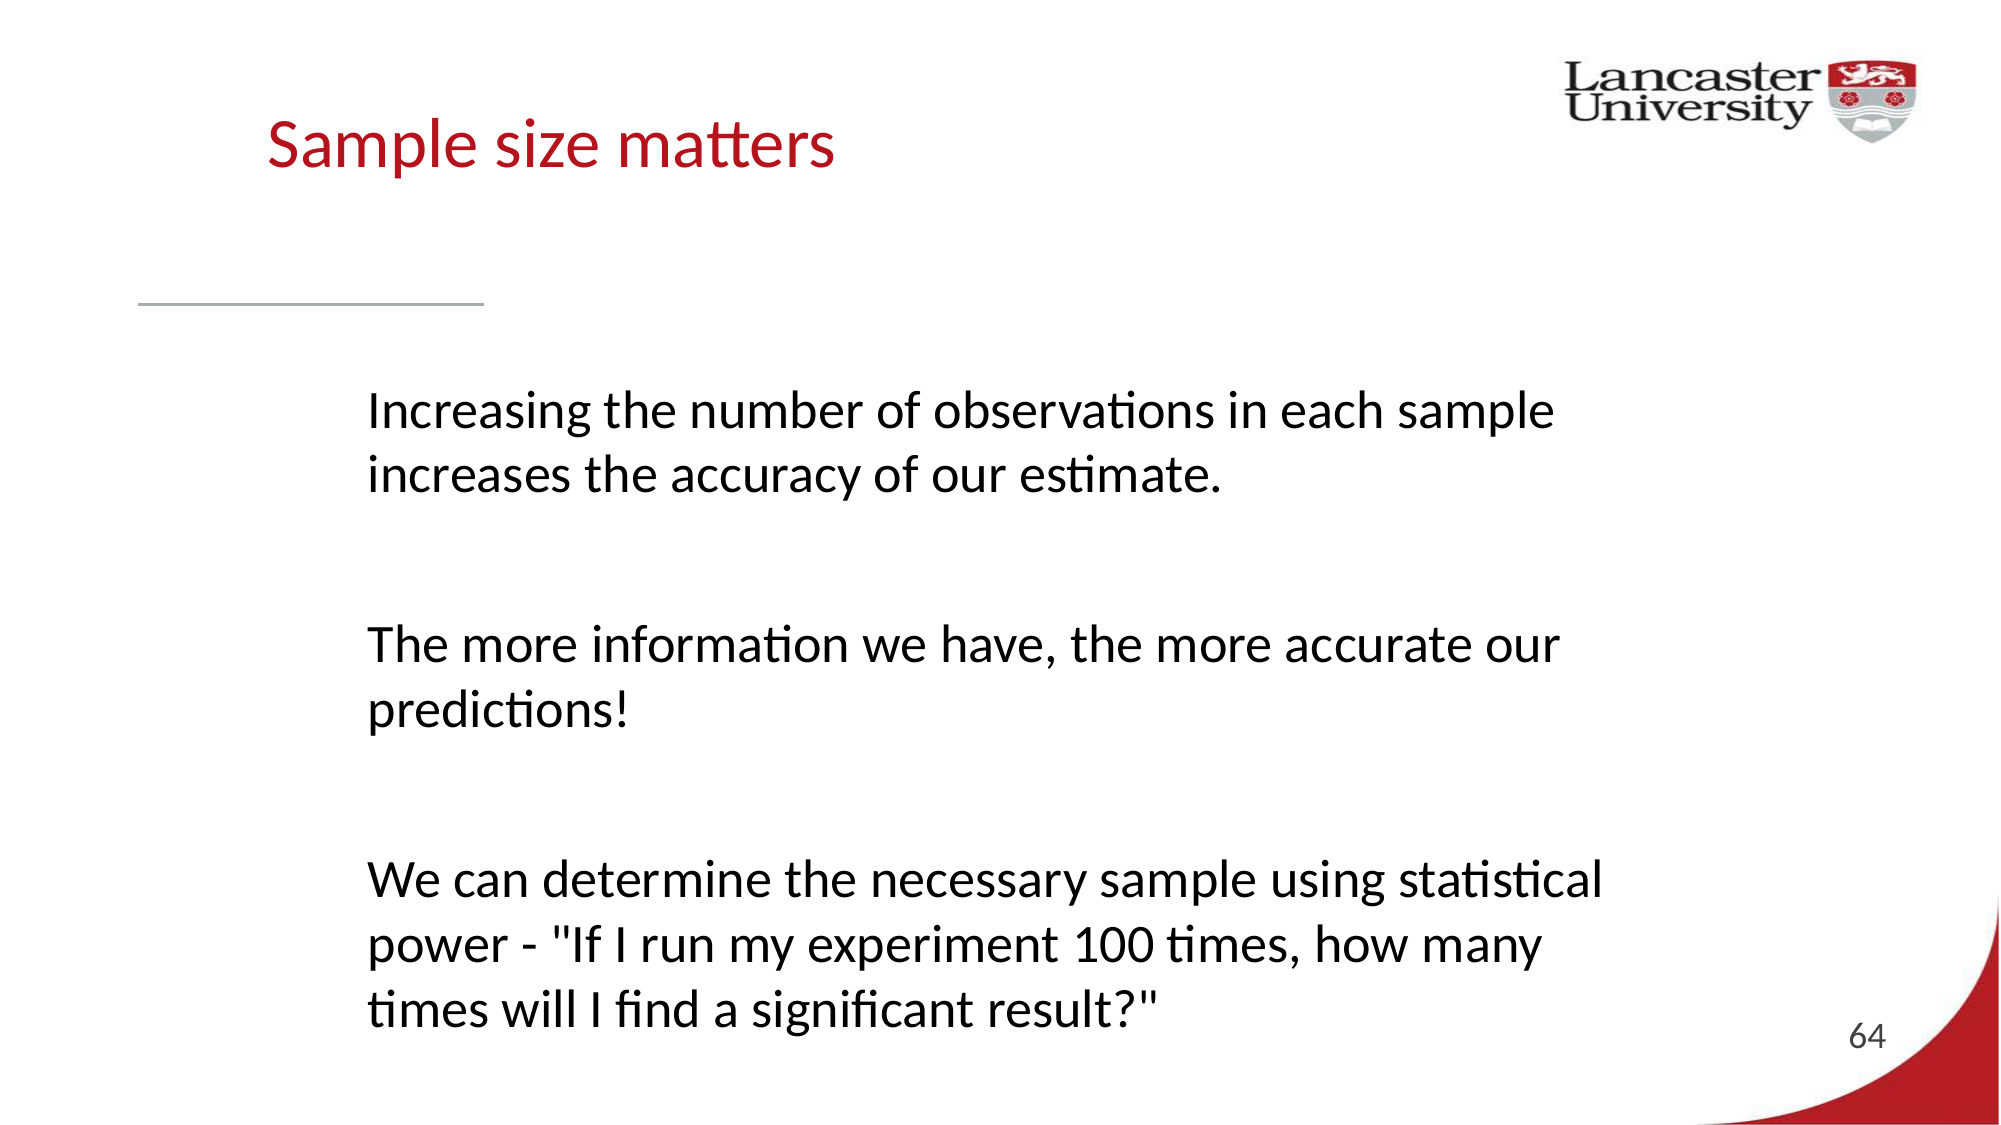

# Sample size matters
Increasing the number of observations in each sample increases the accuracy of our estimate.

The more information we have, the more accurate our predictions!

We can determine the necessary sample using statistical power - "If I run my experiment 100 times, how many times will I find a significant result?"

64